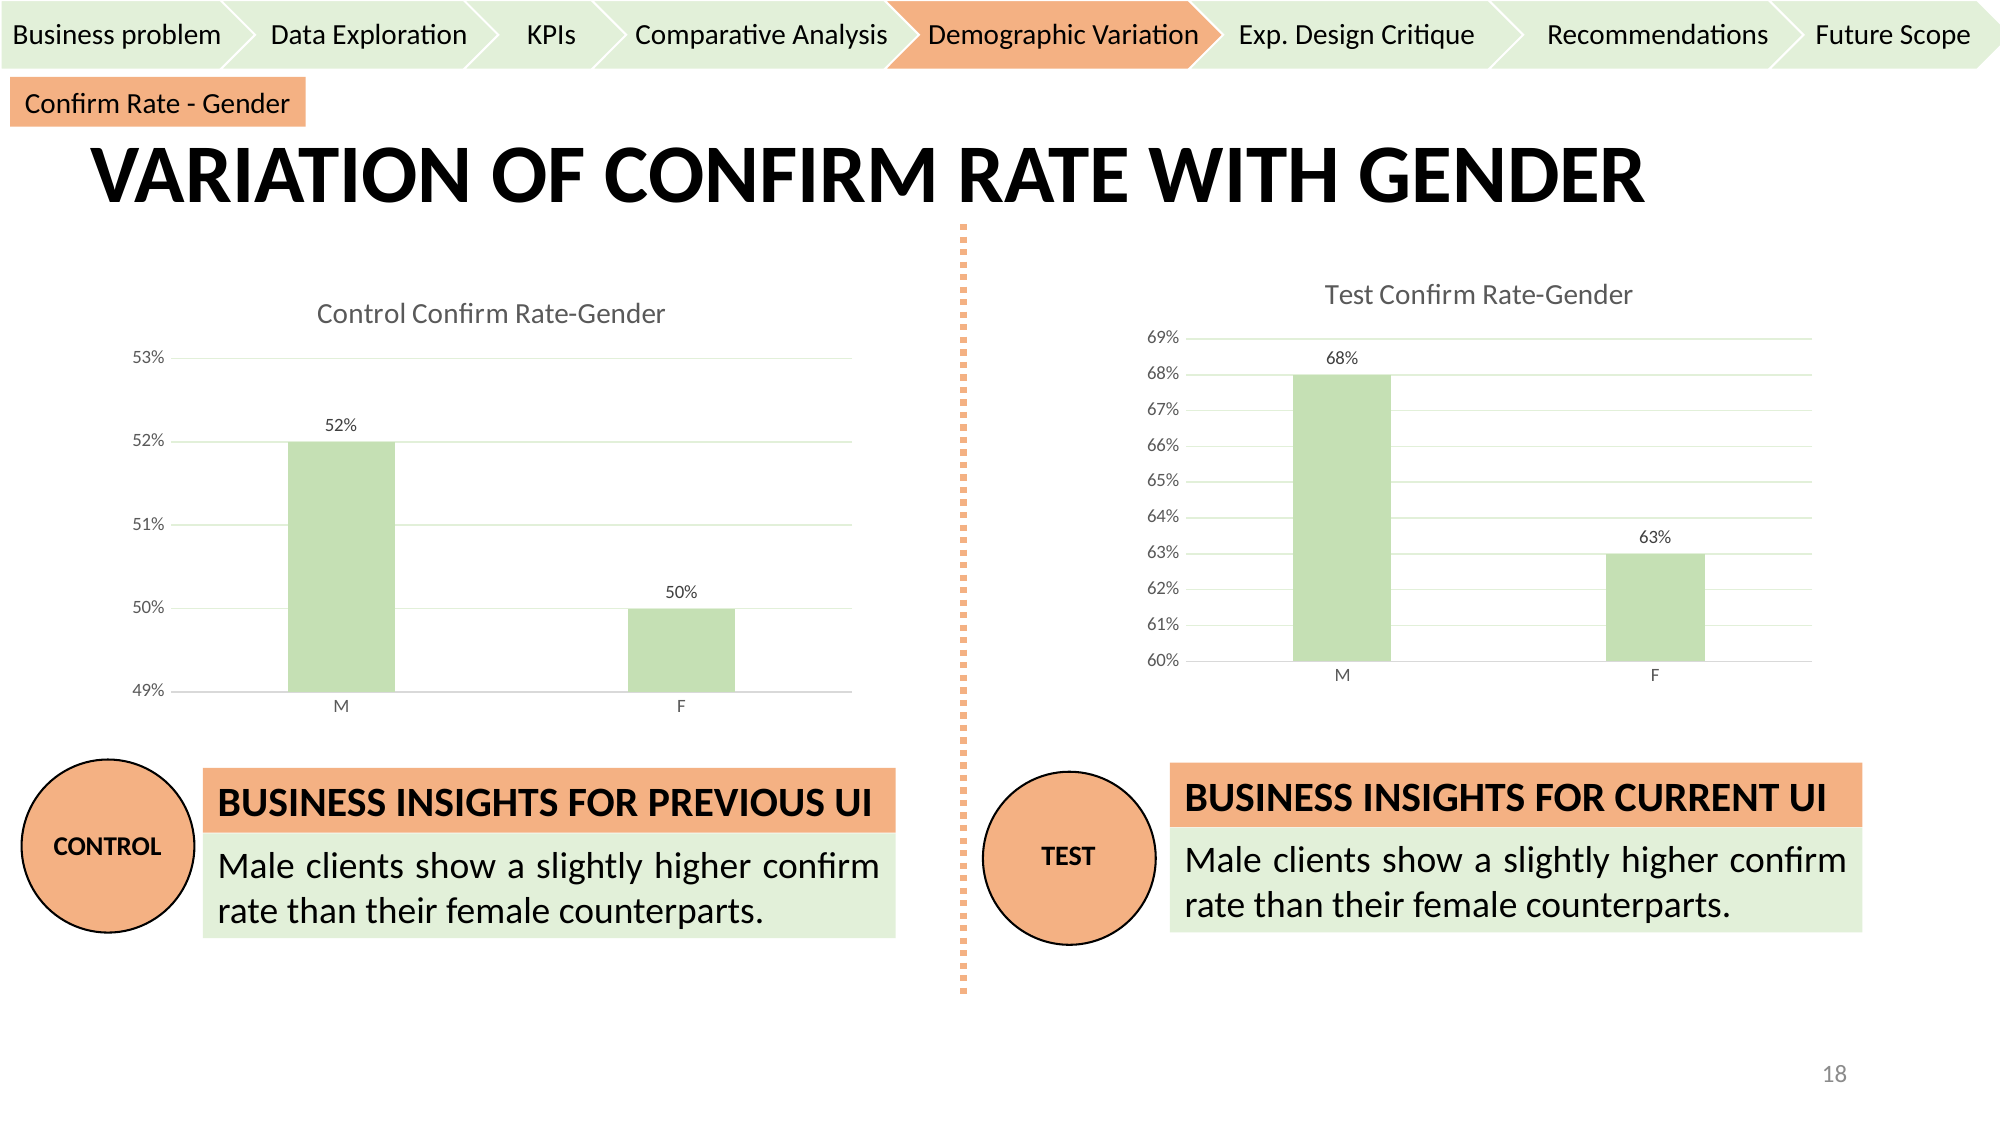

Business problem
 Data Exploration
   KPIs
Comparative Analysis
Demographic Variation
 Exp. Design Critique
Recommendations
Future Scope
Confirm Rate - Gender
# VARIATION OF CONFIRM RATE WITH GENDER

### Chart: Test Confirm Rate-Gender

| Category | Test Confirm Rate |
|---|---|
| M | 0.68 |
| F | 0.63 |

### Chart: Control Confirm Rate-Gender

| Category | Control Confirm Rate |
|---|---|
| M | 0.52 |
| F | 0.5 |
BUSINESS INSIGHTS FOR CURRENT UI
BUSINESS INSIGHTS FOR PREVIOUS UI

 CONTROL
Male clients show a slightly higher confirm rate than their female counterparts.
     TEST
Male clients show a slightly higher confirm rate than their female counterparts.
18